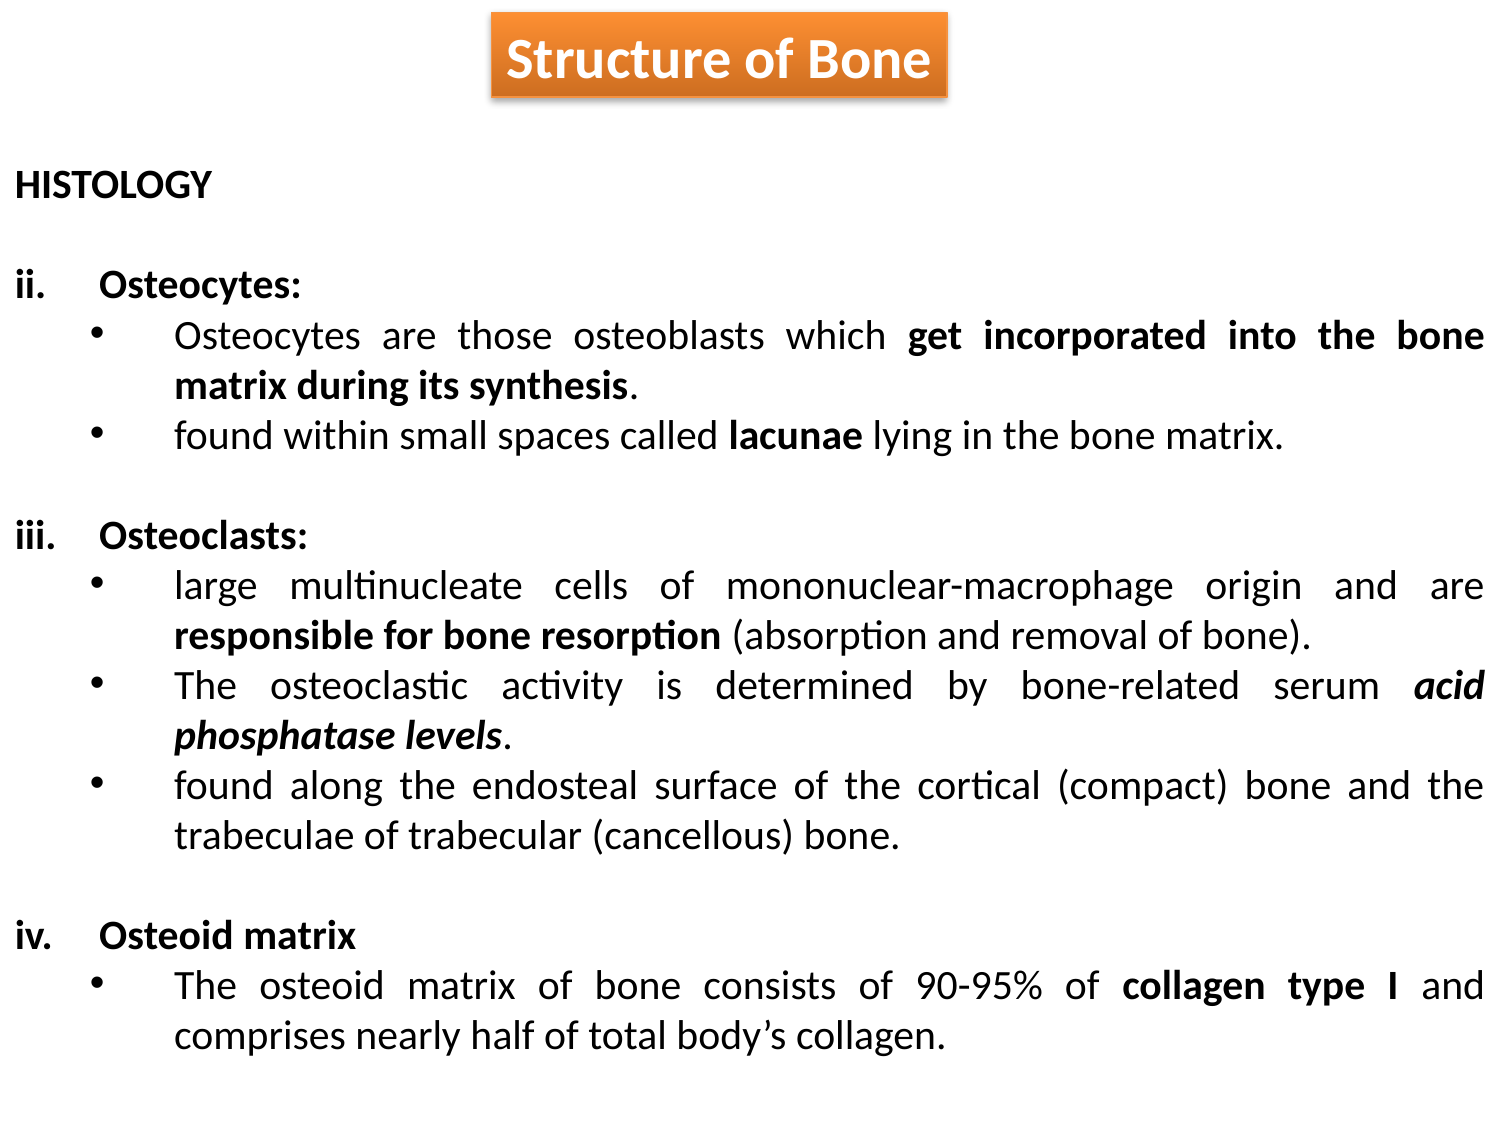

Structure of Bone
HISTOLOGY

Osteocytes:
Osteocytes are those osteoblasts which get incorporated into the bone matrix during its synthesis.
found within small spaces called lacunae lying in the bone matrix.

Osteoclasts:
large multinucleate cells of mononuclear-macrophage origin and are responsible for bone resorption (absorption and removal of bone).
The osteoclastic activity is determined by bone-related serum acid phosphatase levels.
found along the endosteal surface of the cortical (compact) bone and the trabeculae of trabecular (cancellous) bone.

Osteoid matrix
The osteoid matrix of bone consists of 90-95% of collagen type I and comprises nearly half of total body’s collagen.